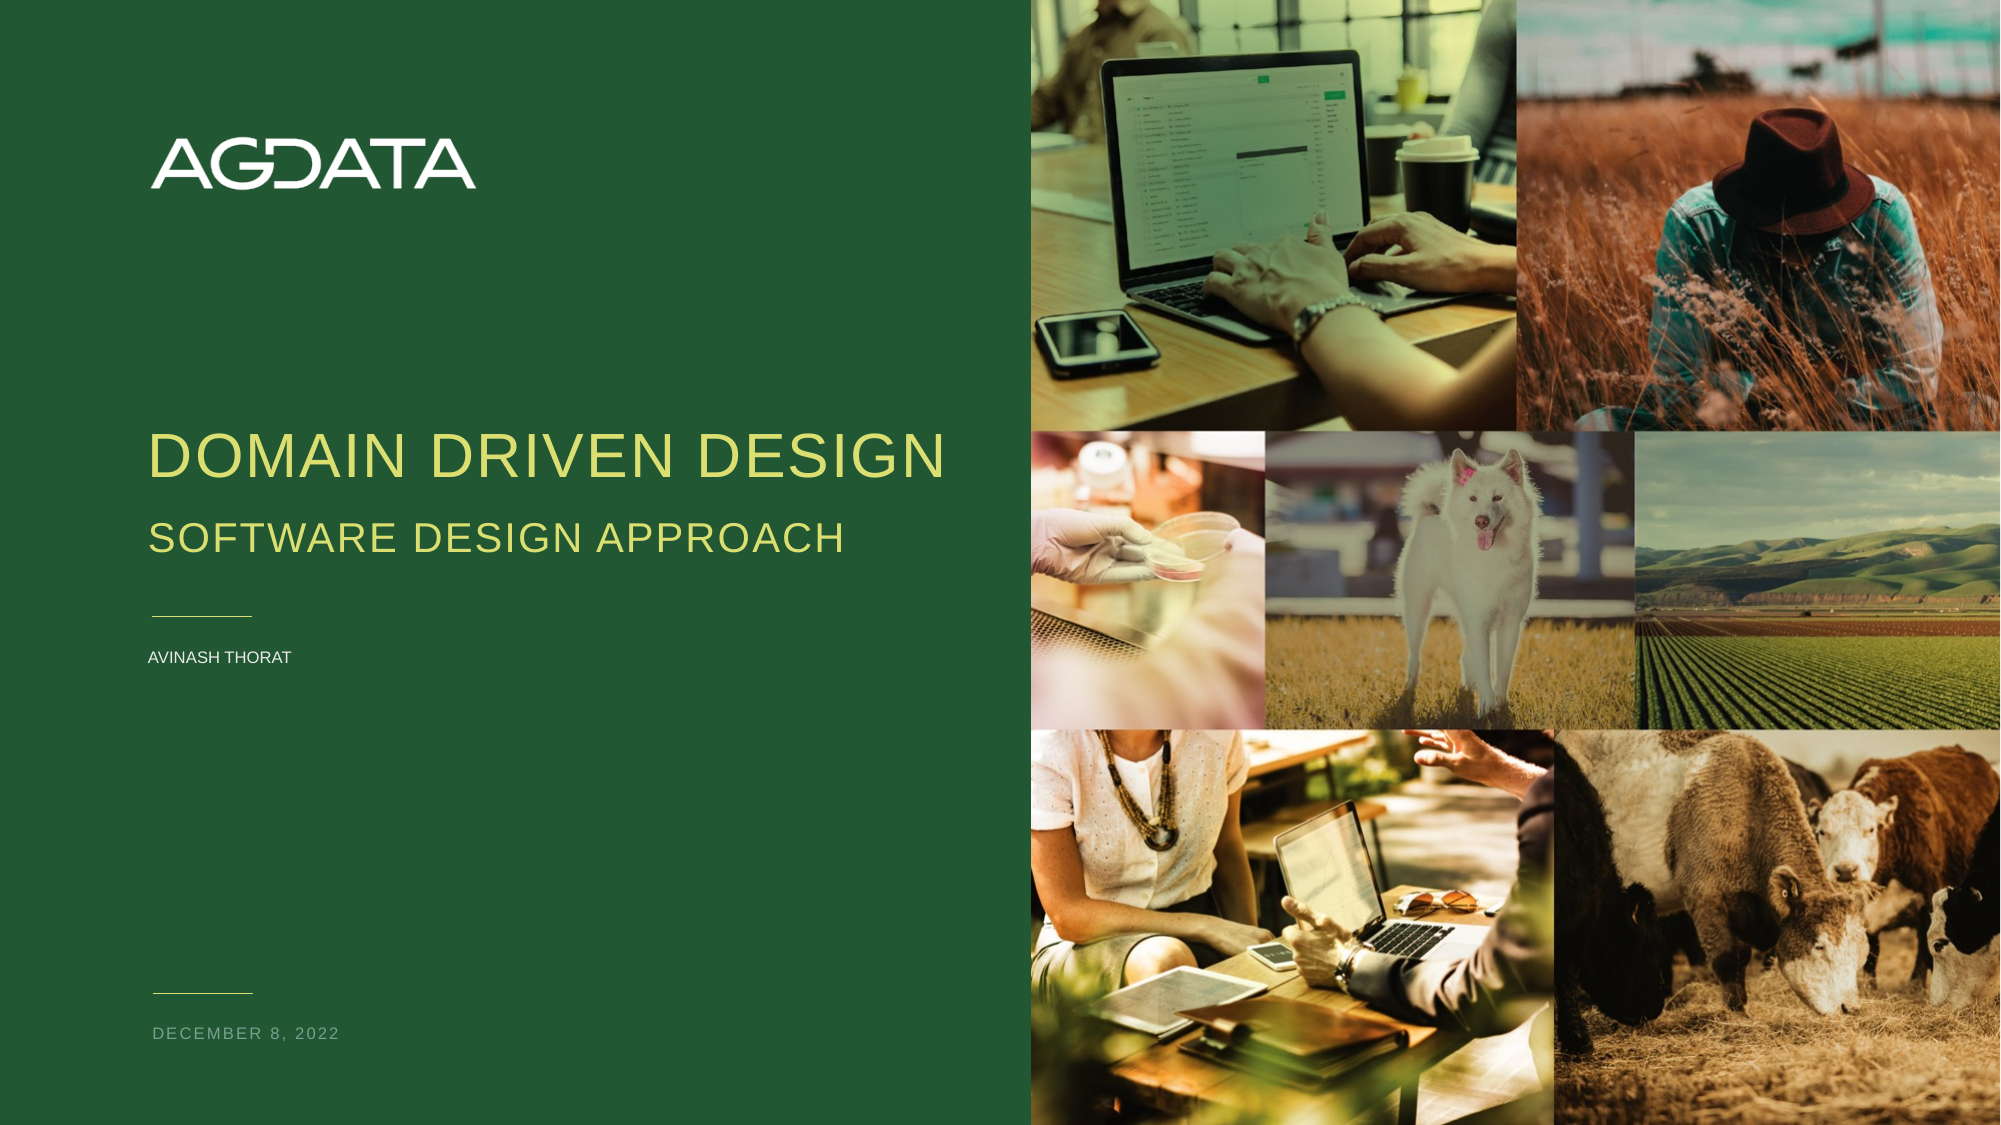

# DOMAIN DRIVEN DESIGN SOFTWARE DESIGN APPROACH
Avinash thorat
DECEMBER 8, 2022